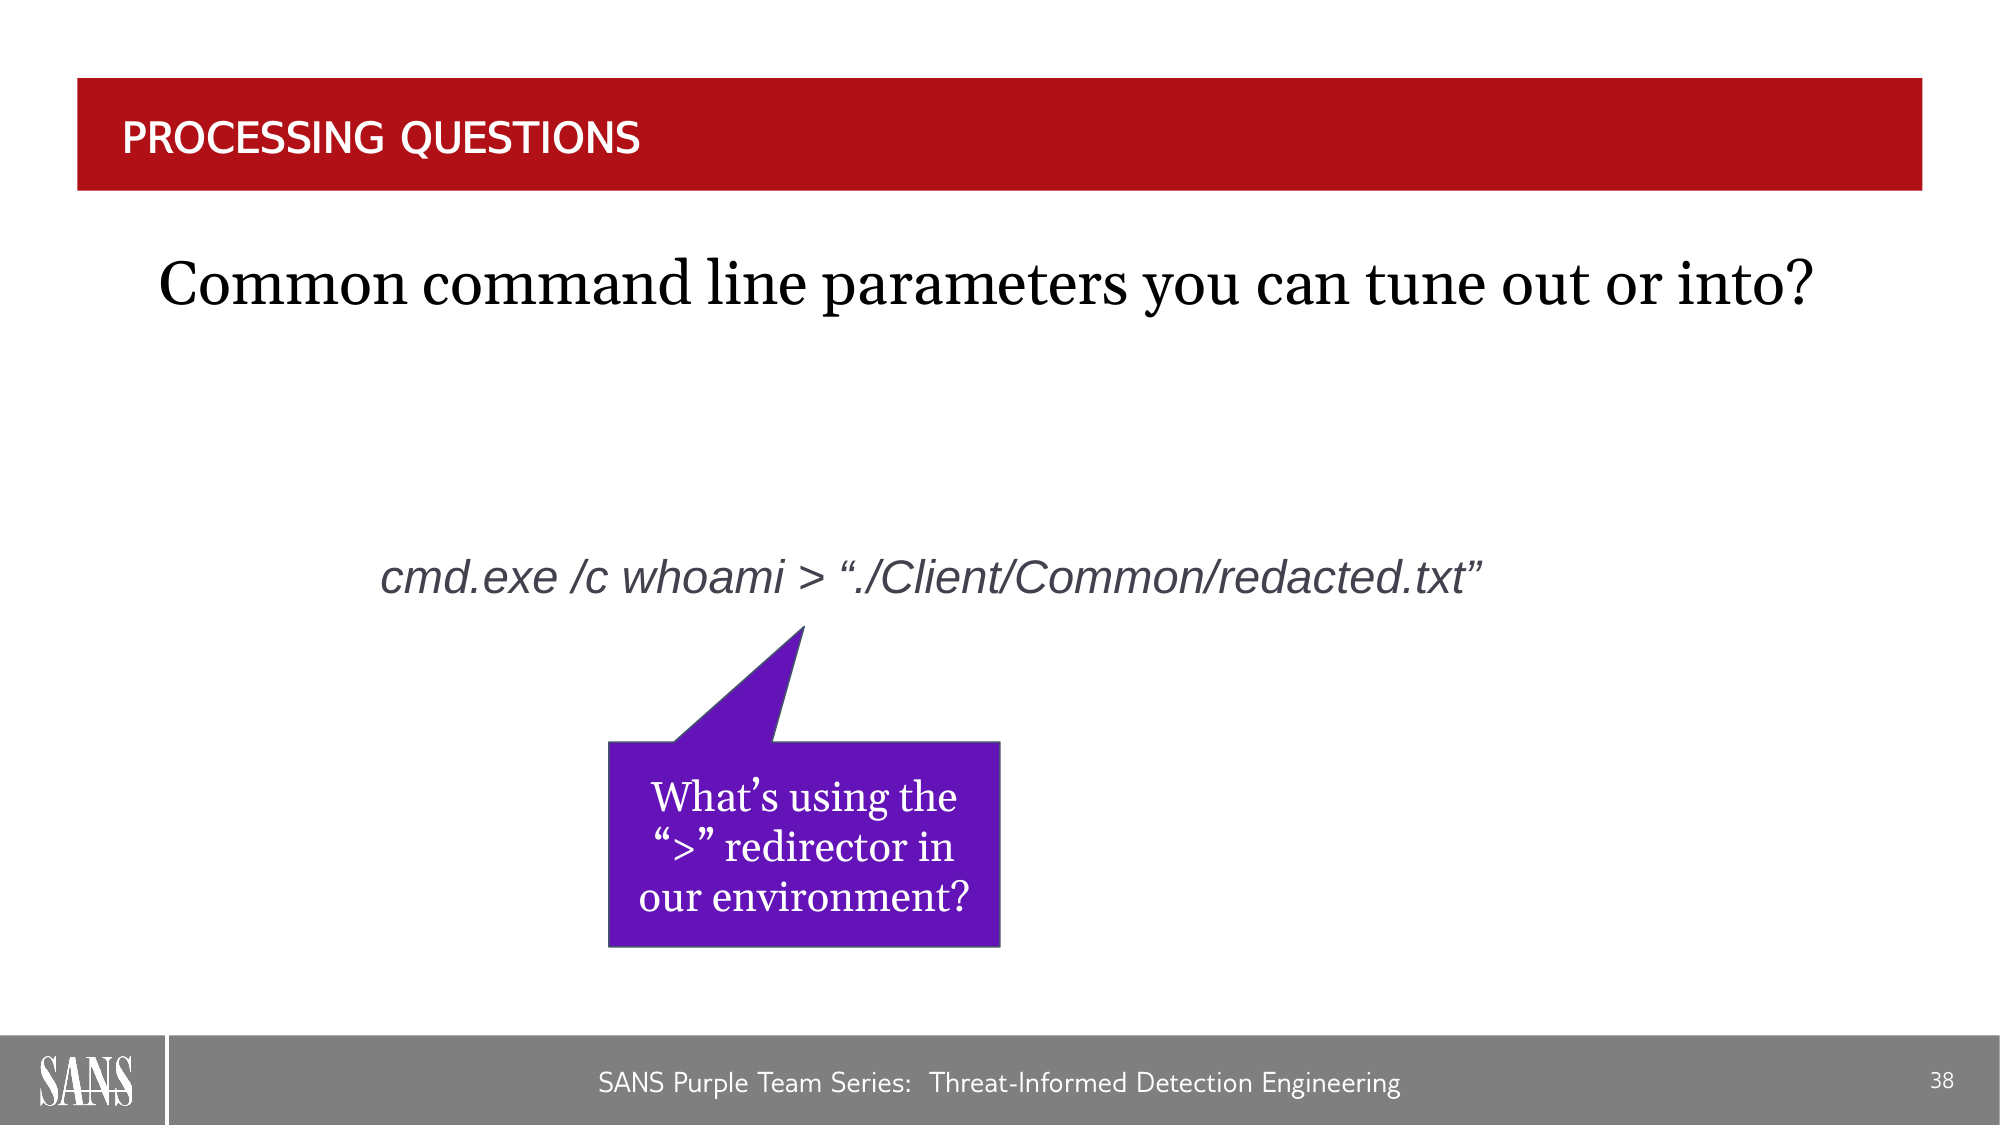

# Processing questions
Common command line parameters you can tune out or into?
cmd.exe /c whoami > “./Client/Common/redacted.txt”

What’s using the “>” redirector in our environment?